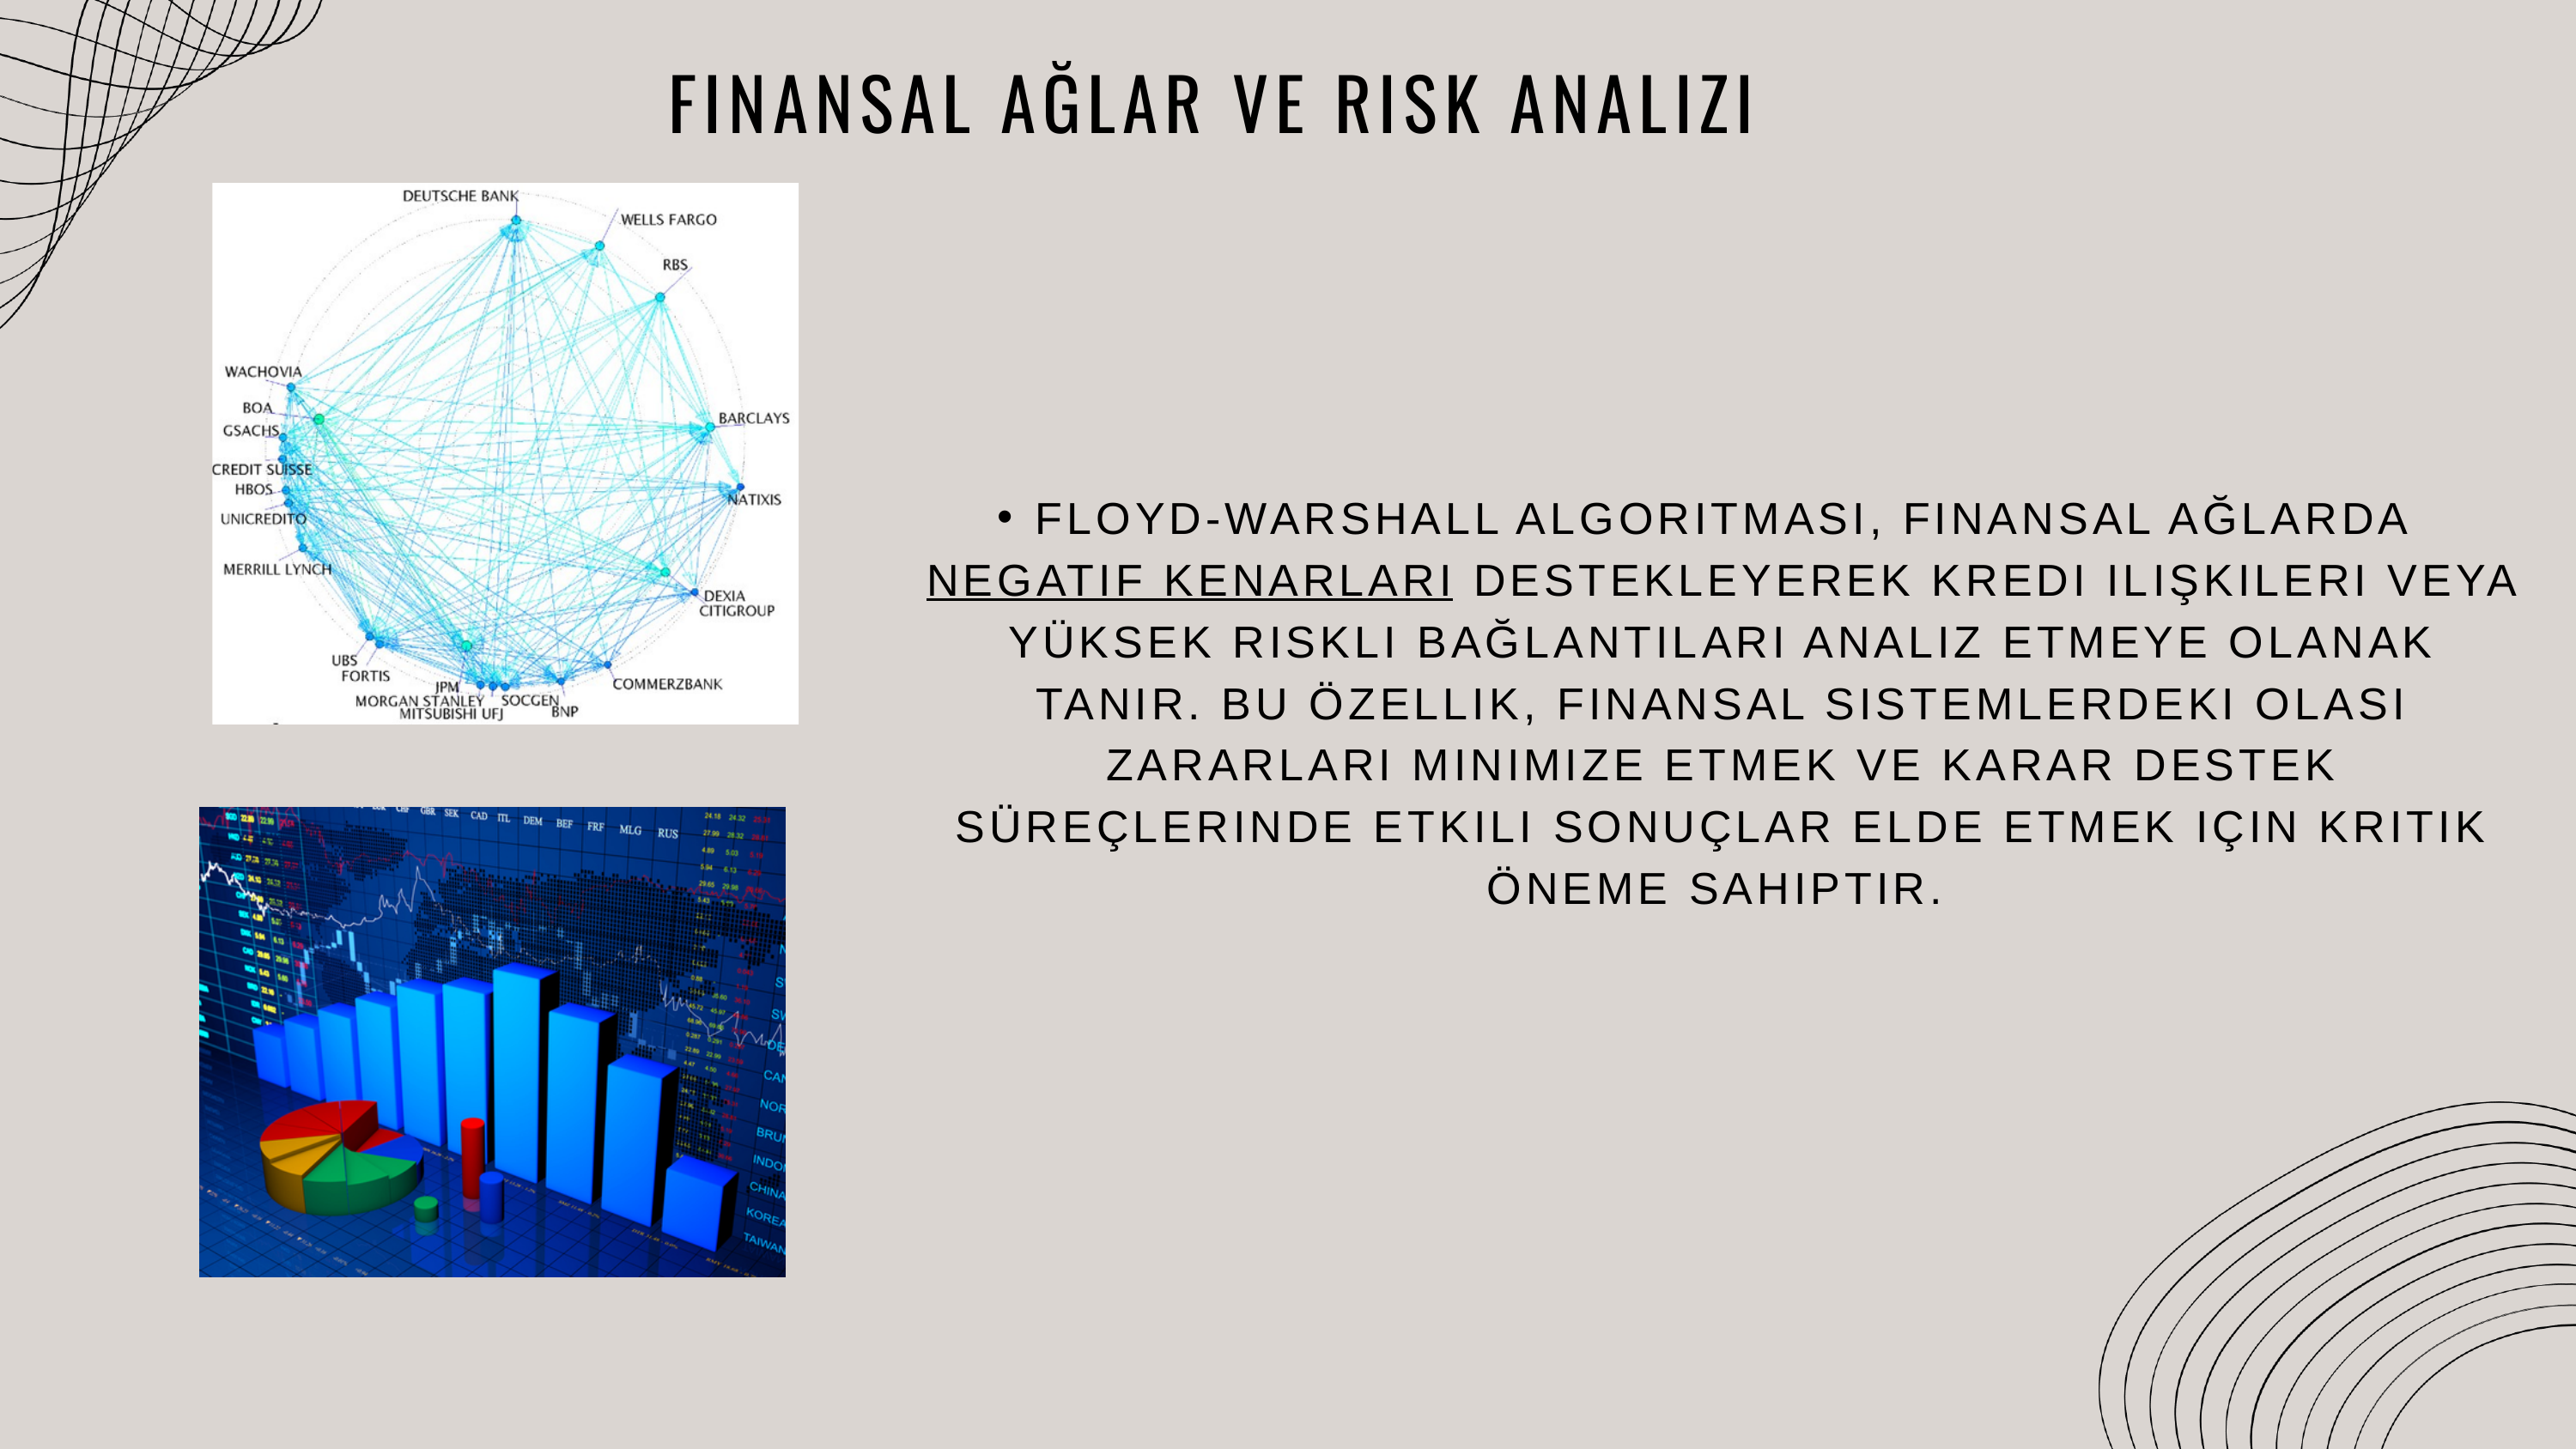

FINANSAL AĞLAR VE RISK ANALIZI

FLOYD-WARSHALL ALGORITMASI, FINANSAL AĞLARDA NEGATIF KENARLARI DESTEKLEYEREK KREDI ILIŞKILERI VEYA YÜKSEK RISKLI BAĞLANTILARI ANALIZ ETMEYE OLANAK TANIR. BU ÖZELLIK, FINANSAL SISTEMLERDEKI OLASI ZARARLARI MINIMIZE ETMEK VE KARAR DESTEK SÜREÇLERINDE ETKILI SONUÇLAR ELDE ETMEK IÇIN KRITIK ÖNEME SAHIPTIR.